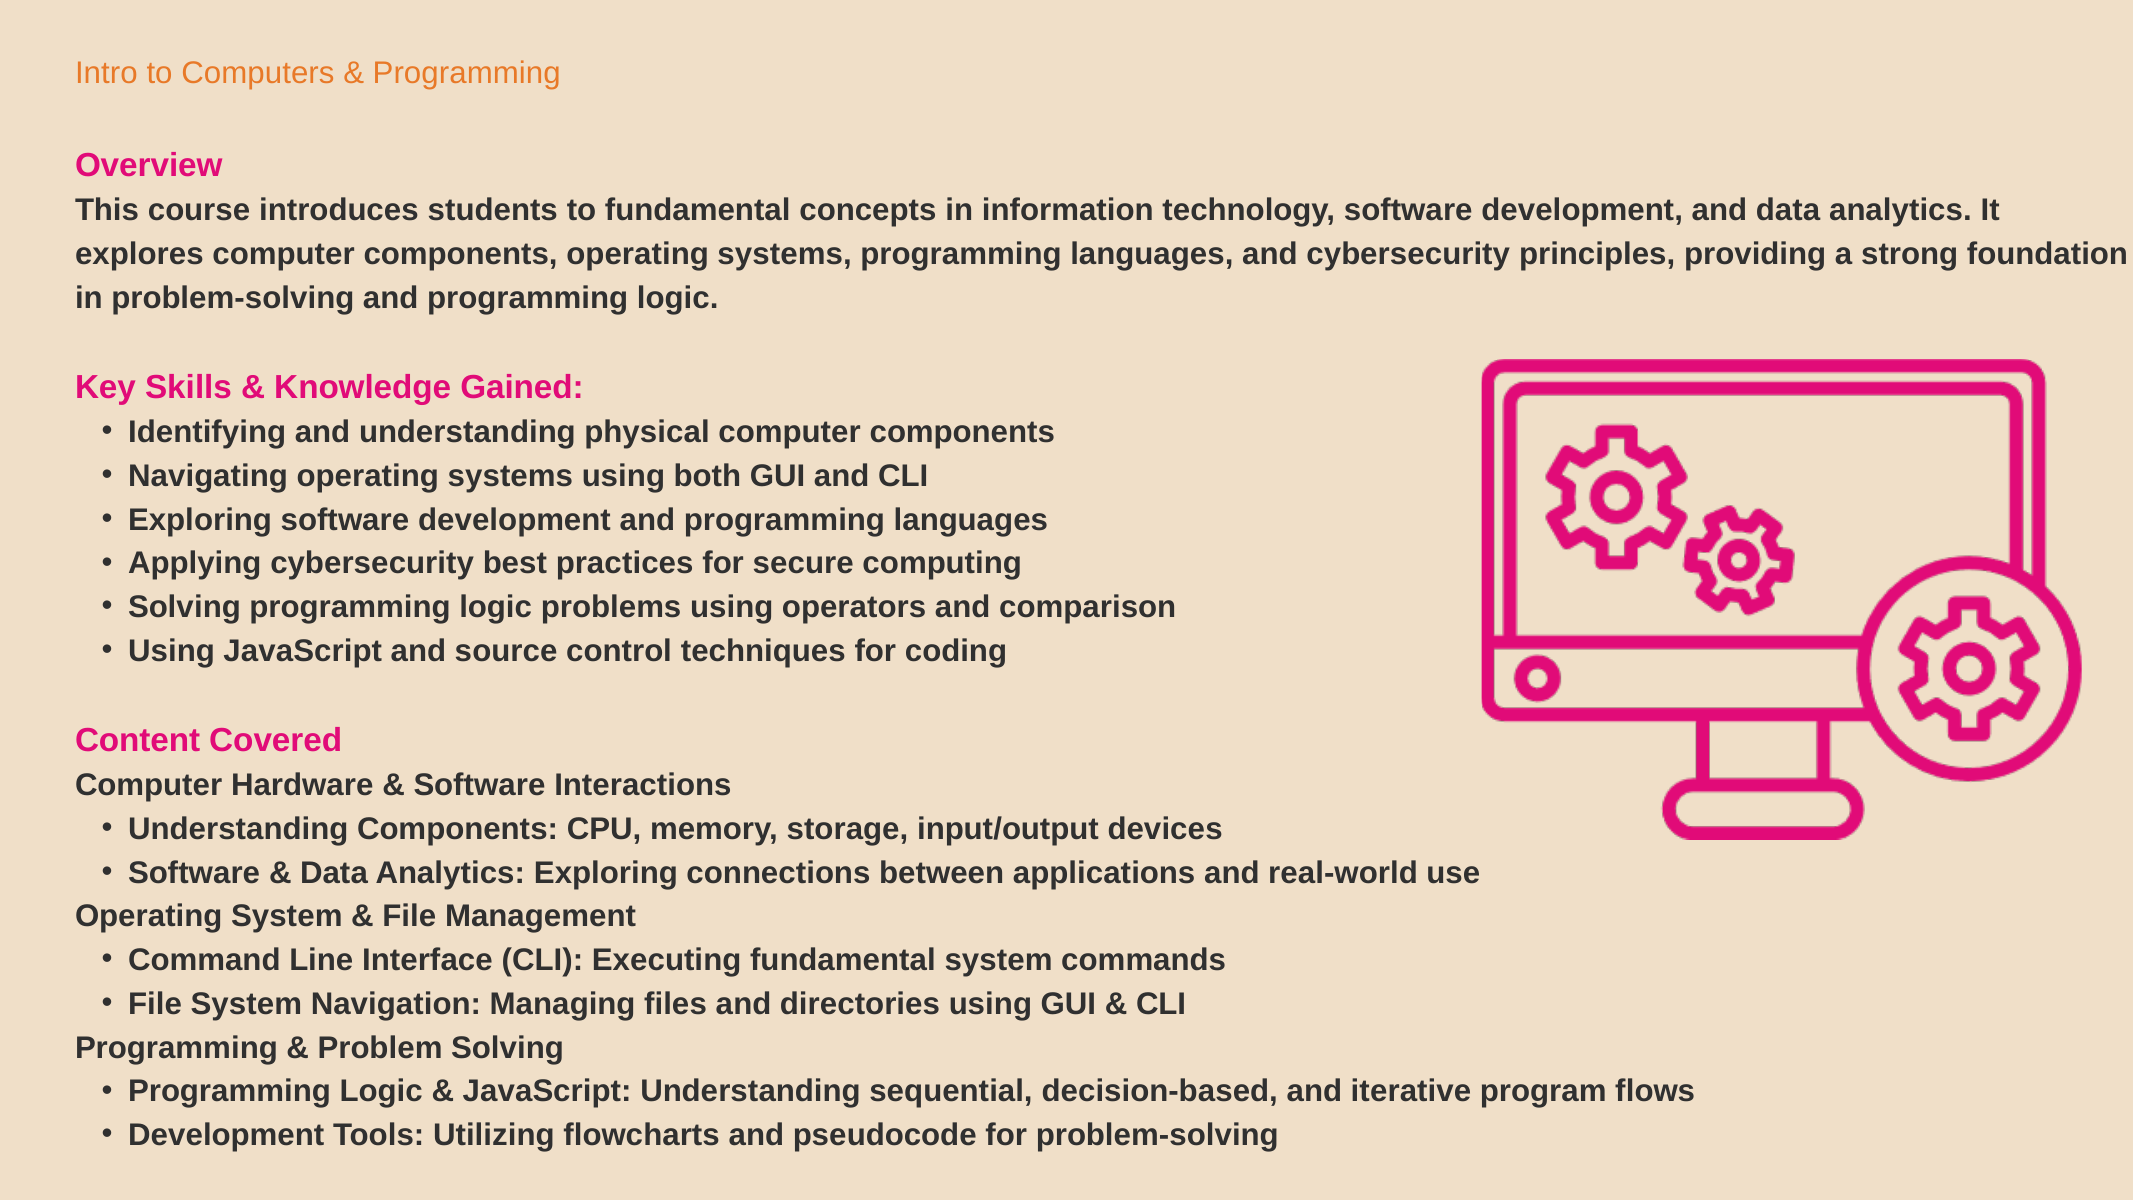

Intro to Computers & Programming

Overview
This course introduces students to fundamental concepts in information technology, software development, and data analytics. It explores computer components, operating systems, programming languages, and cybersecurity principles, providing a strong foundation in problem-solving and programming logic.

Key Skills & Knowledge Gained:
Identifying and understanding physical computer components
Navigating operating systems using both GUI and CLI
Exploring software development and programming languages
Applying cybersecurity best practices for secure computing
Solving programming logic problems using operators and comparison
Using JavaScript and source control techniques for coding

Content Covered
Computer Hardware & Software Interactions
Understanding Components: CPU, memory, storage, input/output devices
Software & Data Analytics: Exploring connections between applications and real-world use
Operating System & File Management
Command Line Interface (CLI): Executing fundamental system commands
File System Navigation: Managing files and directories using GUI & CLI
Programming & Problem Solving
Programming Logic & JavaScript: Understanding sequential, decision-based, and iterative program flows
Development Tools: Utilizing flowcharts and pseudocode for problem-solving